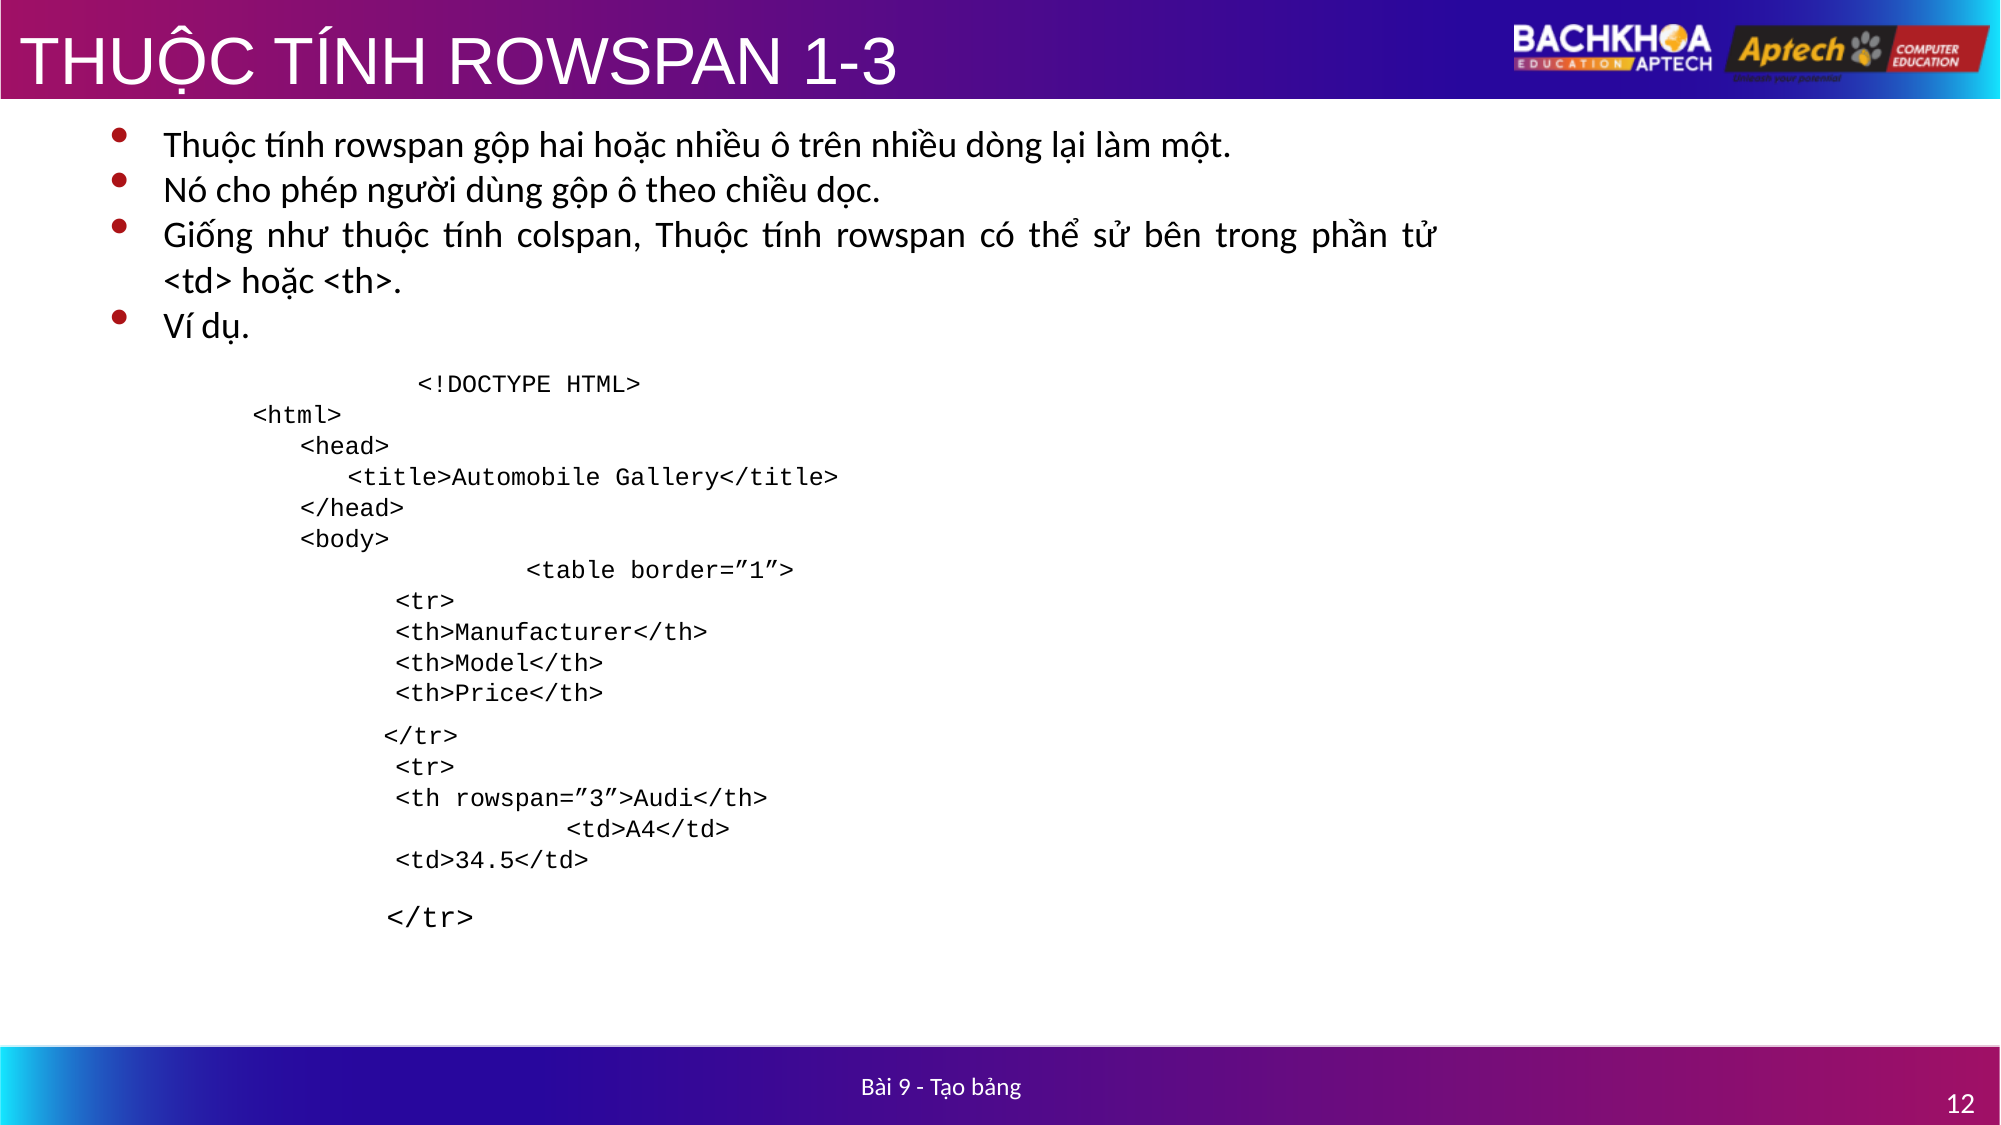

# THUỘC TÍNH ROWSPAN 1-3
Thuộc tính rowspan gộp hai hoặc nhiều ô trên nhiều dòng lại làm một.
Nó cho phép người dùng gộp ô theo chiều dọc.
Giống như thuộc tính colspan, Thuộc tính rowspan có thể sử bên trong phần tử
<td> hoặc <th>.
Ví dụ.
<!DOCTYPE HTML>
<html>
<head>
<title>Automobile Gallery</title>
</head>
<body>
<table border=”1”>
<tr>
<th>Manufacturer</th>
<th>Model</th>
<th>Price</th>
</tr>
<tr>
<th rowspan=”3”>Audi</th>
<td>A4</td>
<td>34.5</td>
</tr>
Bài 9 - Tạo bảng
12